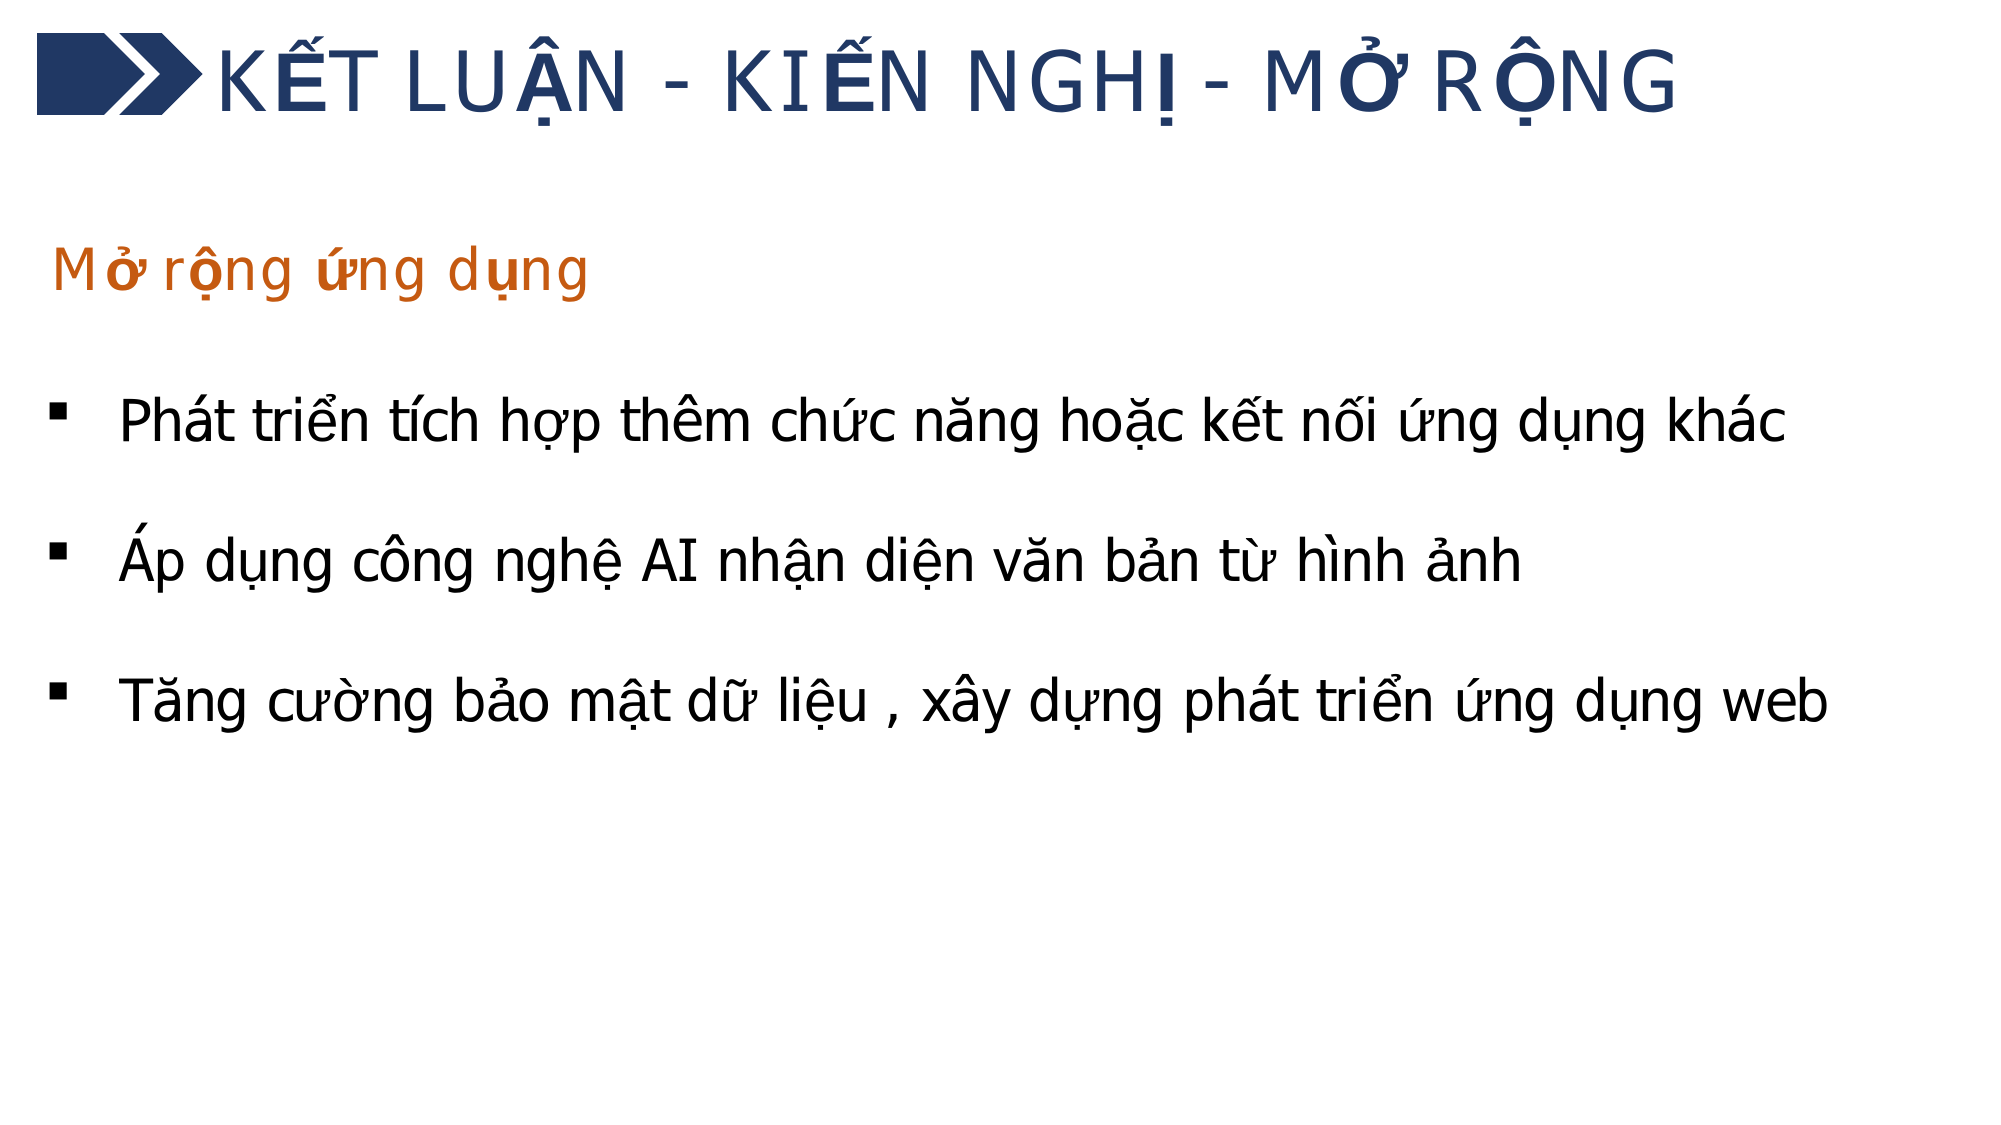

KẾT LUẬN - KIẾN NGHỊ - MỞ RỘNG

Mở rộng ứng dụng
Phát triển tích hợp thêm chức năng hoặc kết nối ứng dụng khác
Áp dụng công nghệ AI nhận diện văn bản từ hình ảnh
Tăng cường bảo mật dữ liệu , xây dựng phát triển ứng dụng web